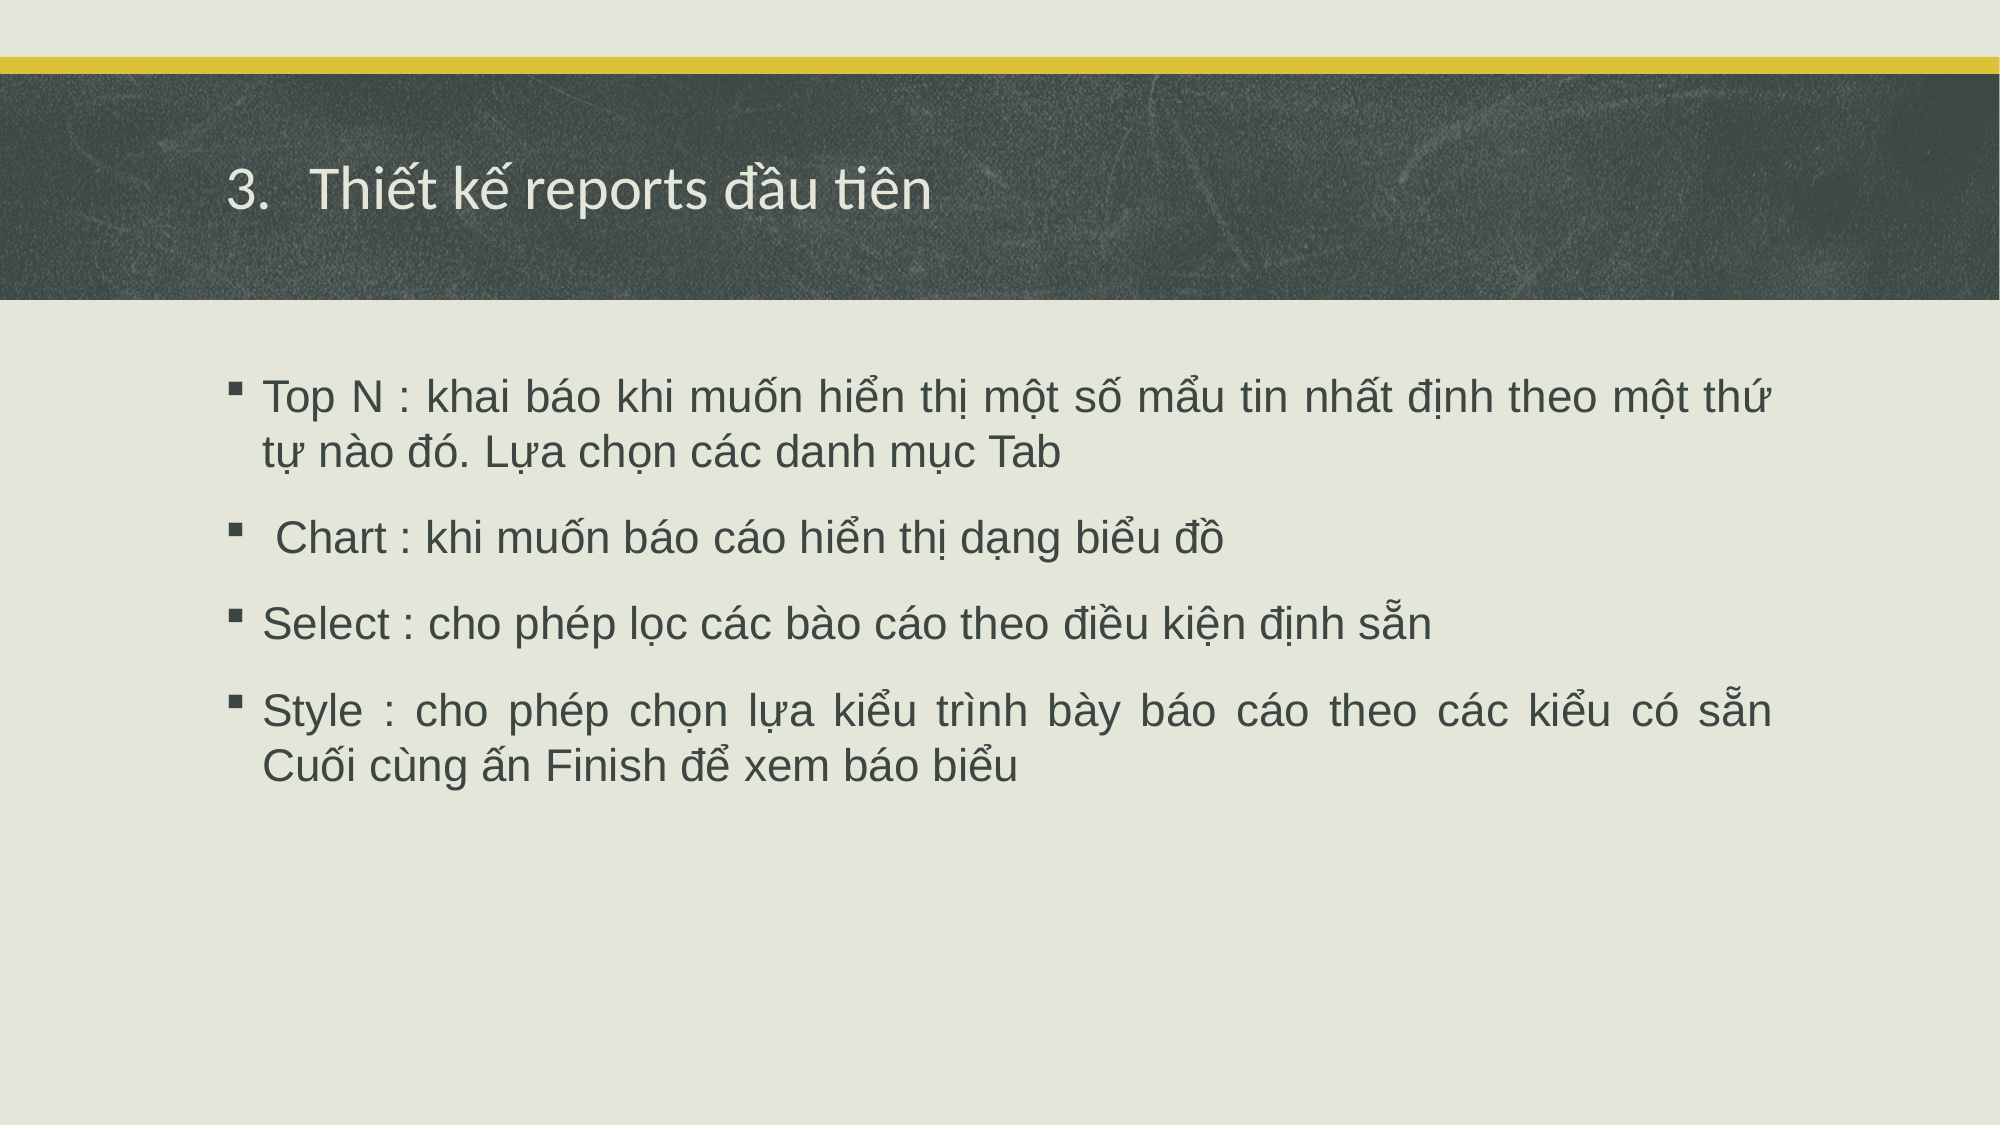

# Thiết kế reports đầu tiên
Top N : khai báo khi muốn hiển thị một số mẩu tin nhất định theo một thứ tự nào đó. Lựa chọn các danh mục Tab
 Chart : khi muốn báo cáo hiển thị dạng biểu đồ
Select : cho phép lọc các bào cáo theo điều kiện định sẵn
Style : cho phép chọn lựa kiểu trình bày báo cáo theo các kiểu có sẵn Cuối cùng ấn Finish để xem báo biểu